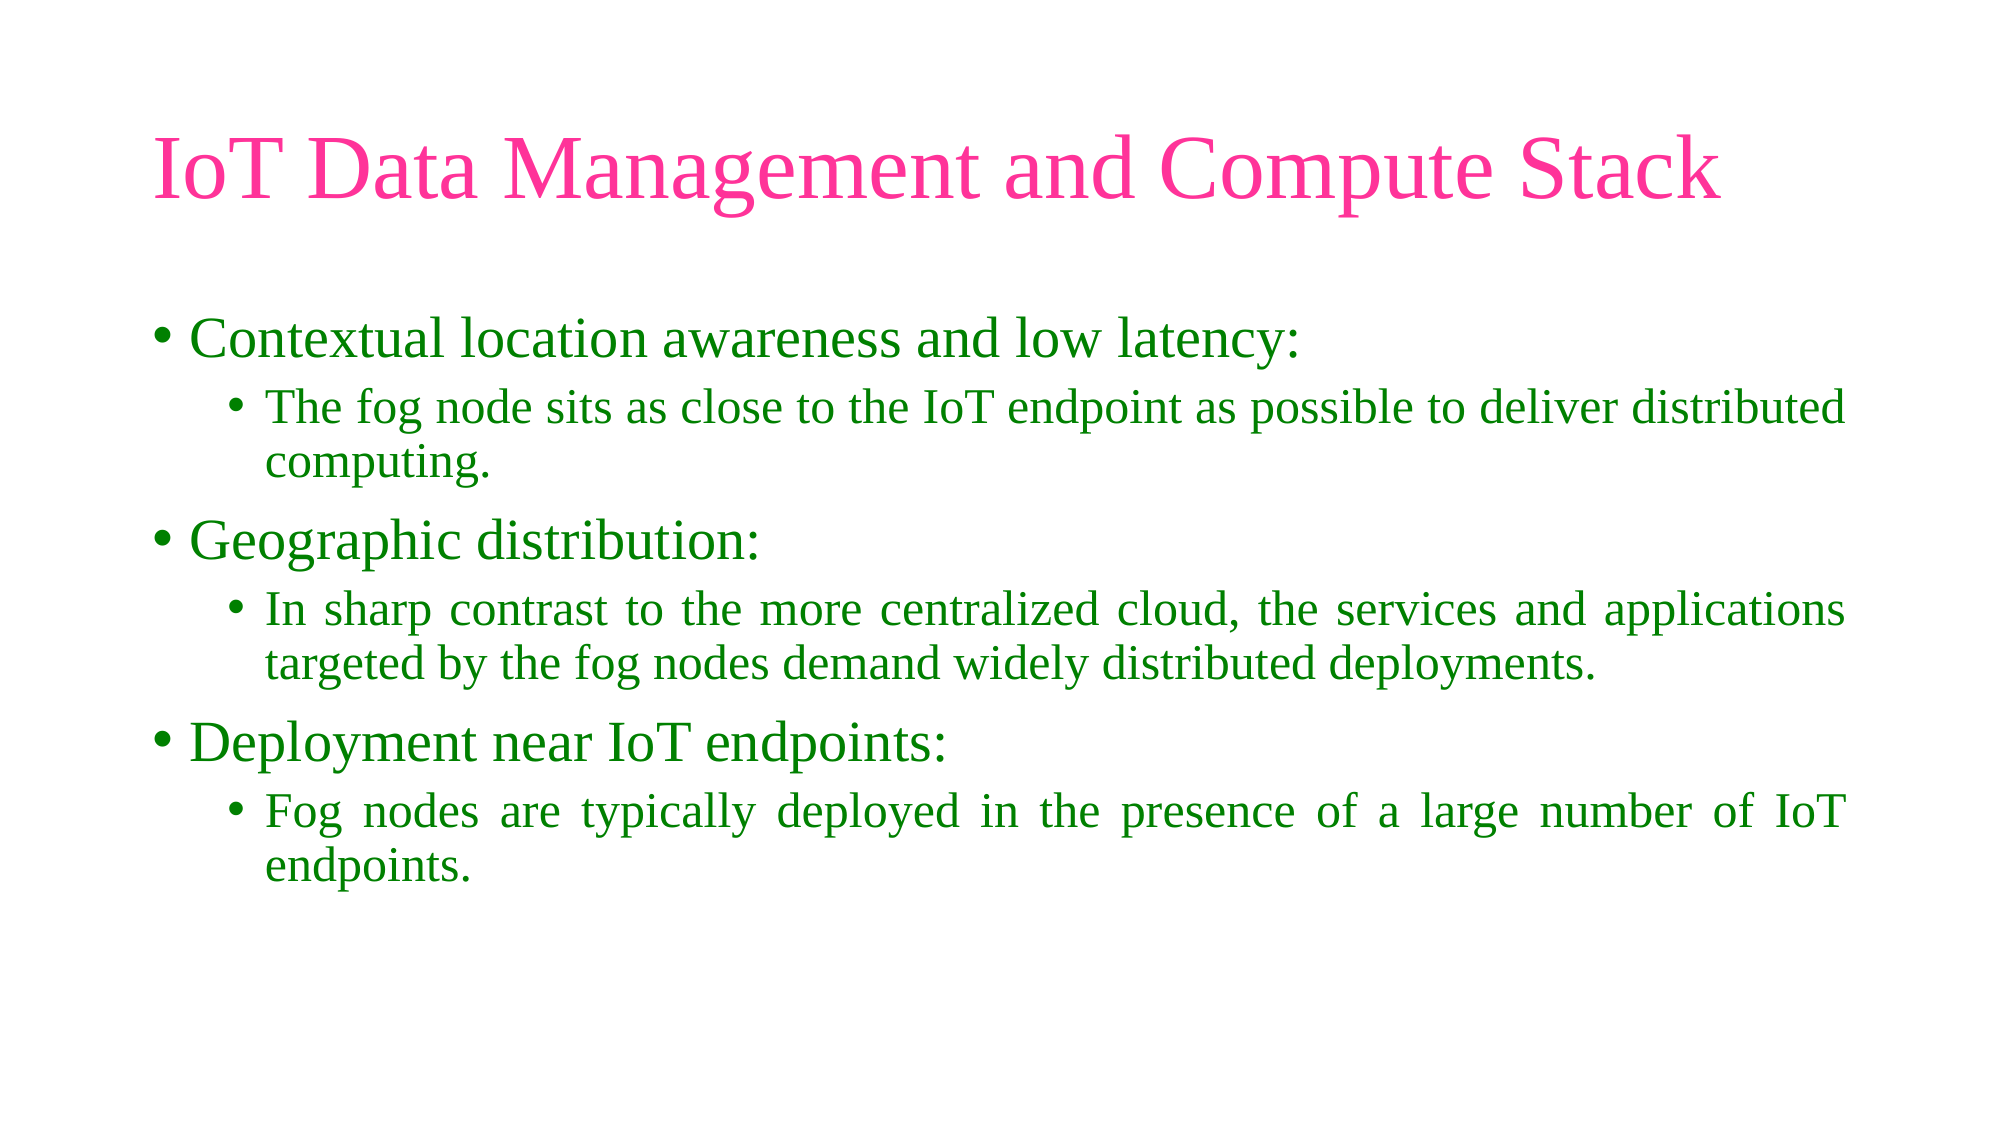

# IoT Data Management and Compute Stack
Contextual location awareness and low latency:
The fog node sits as close to the IoT endpoint as possible to deliver distributed computing.
Geographic distribution:
In sharp contrast to the more centralized cloud, the services and applications targeted by the fog nodes demand widely distributed deployments.
Deployment near IoT endpoints:
Fog nodes are typically deployed in the presence of a large number of IoT endpoints.